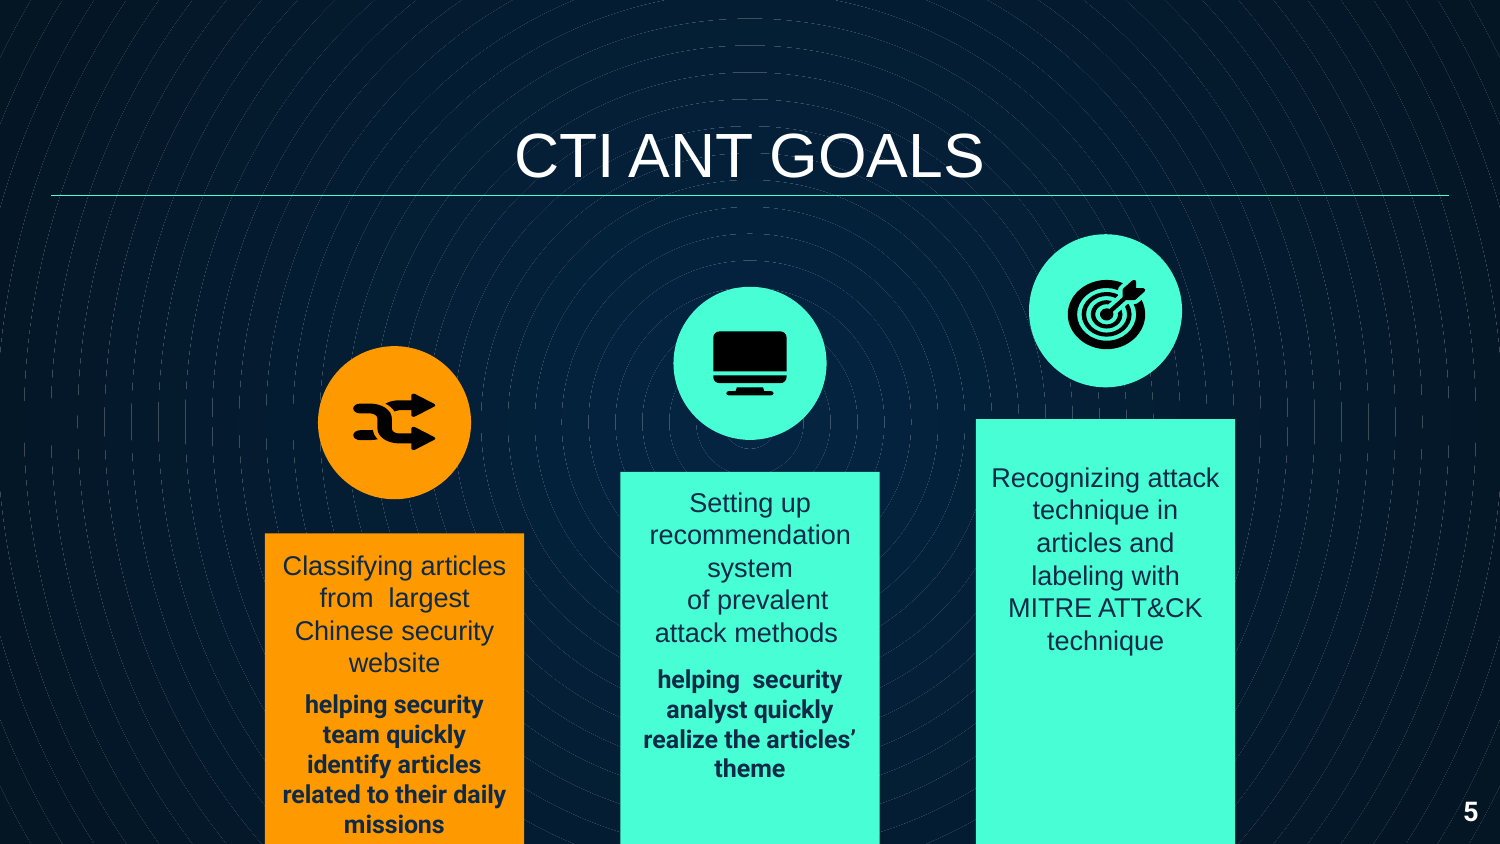

CTI ANT GOALS

Recognizing attack technique in articles and labeling with MITRE ATT&CK technique
Setting up recommendation system
  of prevalent attack methods

Classifying articles from  largest Chinese security website

helping  security analyst quickly realize the articles’ theme

helping security team quickly identify articles related to their daily missions
5